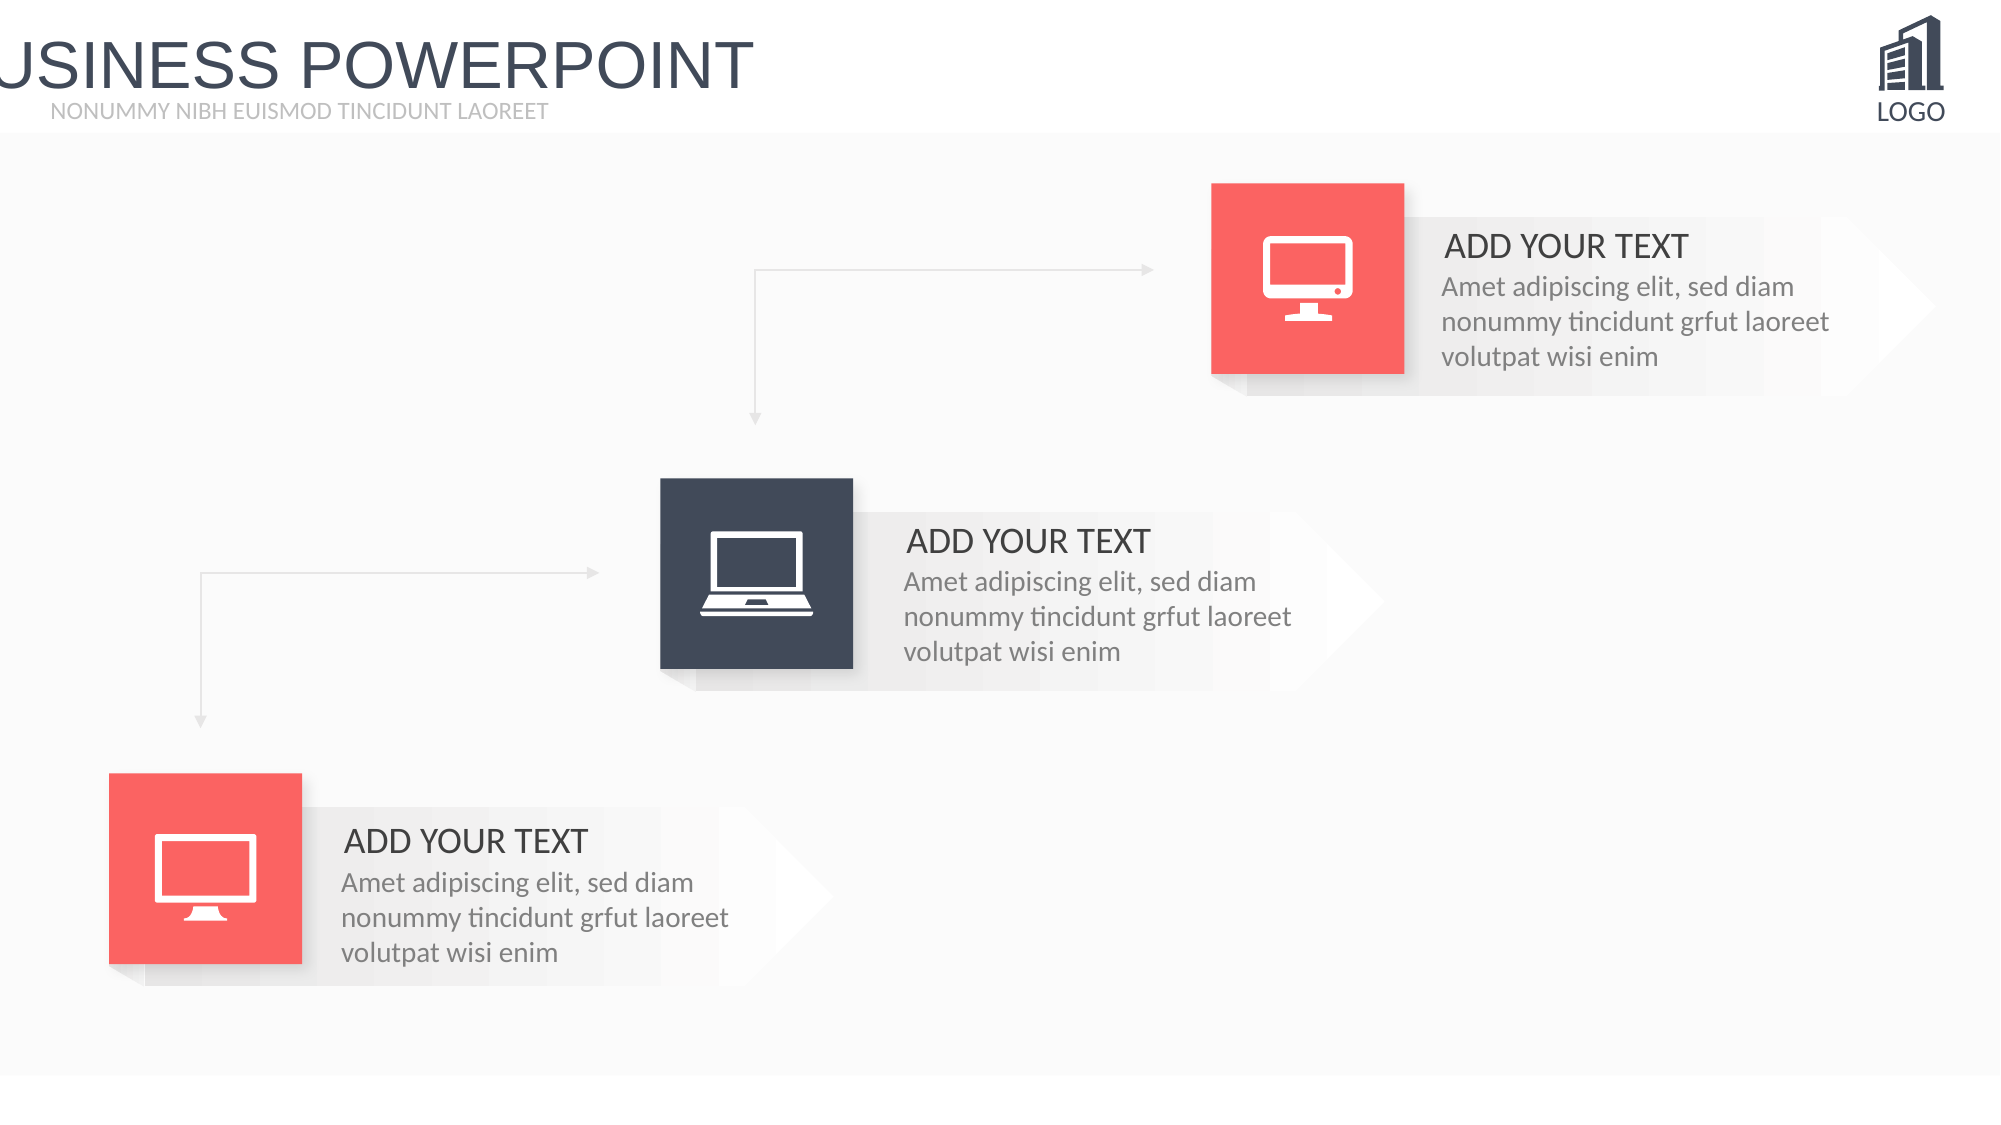

BUSINESS POWERPOINT
NONUMMY NIBH EUISMOD TINCIDUNT LAOREET

ADD YOUR TEXT

Amet adipiscing elit, sed diam nonummy tincidunt grfut laoreet volutpat wisi enim

ADD YOUR TEXT

Amet adipiscing elit, sed diam nonummy tincidunt grfut laoreet volutpat wisi enim

ADD YOUR TEXT

Amet adipiscing elit, sed diam nonummy tincidunt grfut laoreet volutpat wisi enim